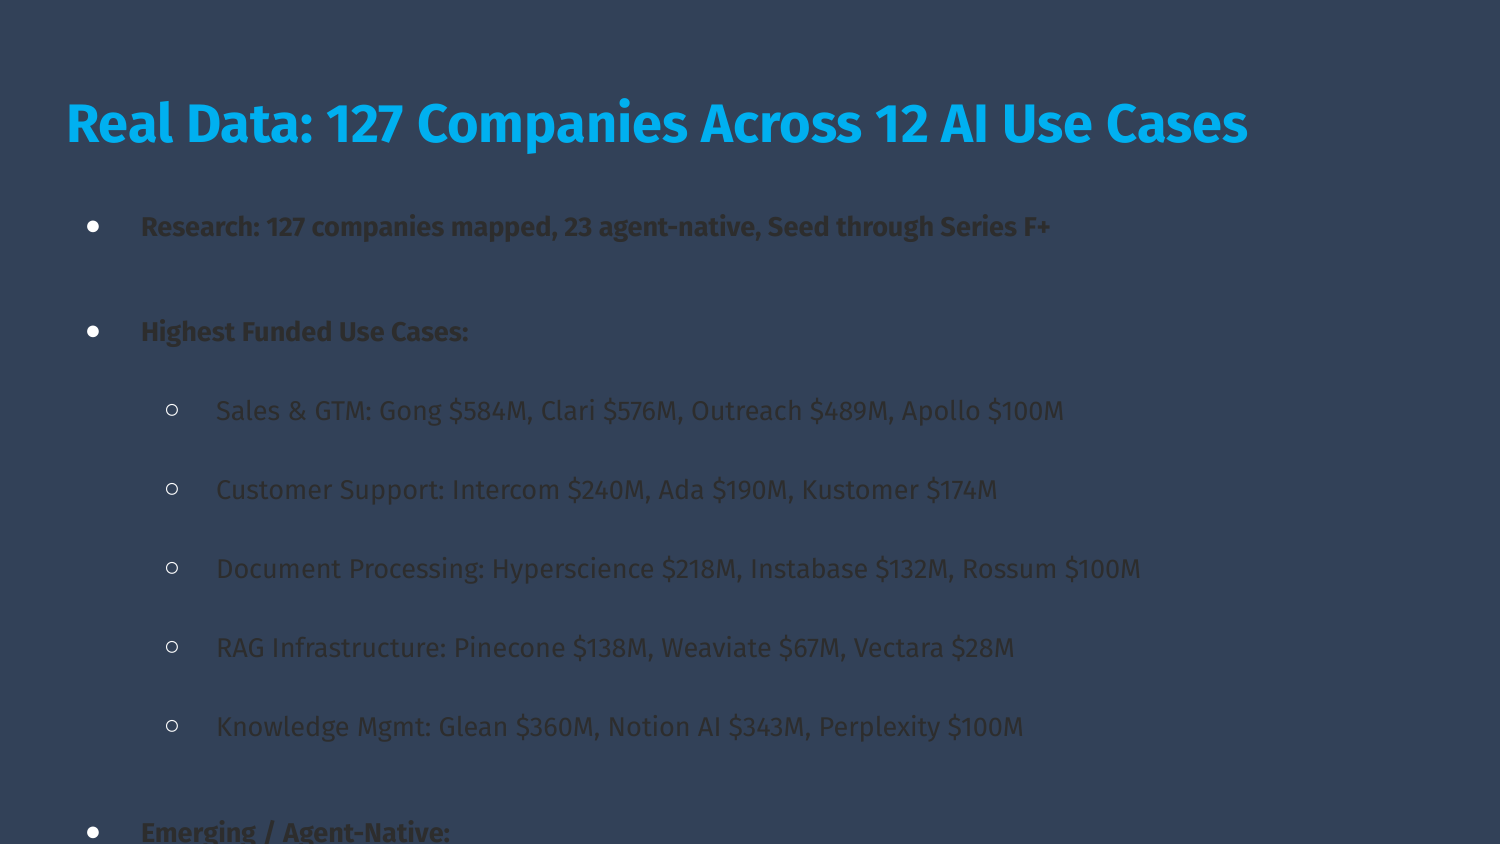

# Real Data: 127 Companies Across 12 AI Use Cases
Research: 127 companies mapped, 23 agent-native, Seed through Series F+

Highest Funded Use Cases:
Sales & GTM: Gong $584M, Clari $576M, Outreach $489M, Apollo $100M
Customer Support: Intercom $240M, Ada $190M, Kustomer $174M
Document Processing: Hyperscience $218M, Instabase $132M, Rossum $100M
RAG Infrastructure: Pinecone $138M, Weaviate $67M, Vectara $28M
Knowledge Mgmt: Glean $360M, Notion AI $343M, Perplexity $100M

Emerging / Agent-Native:
Orchestration: LangChain $35M, Fixie $17M, Dust $16M, Lindy $3M
Workflow Automation: Zapier $1.3B, Make $38M, Bardeen $18M
AI Evaluation: Patronus $17M, Braintrust $5M, Humanloop $5M

Gap / White Space (0 dedicated companies):
AI Decision Logs, Internal Demo Generation, Agent-Specific Patterns